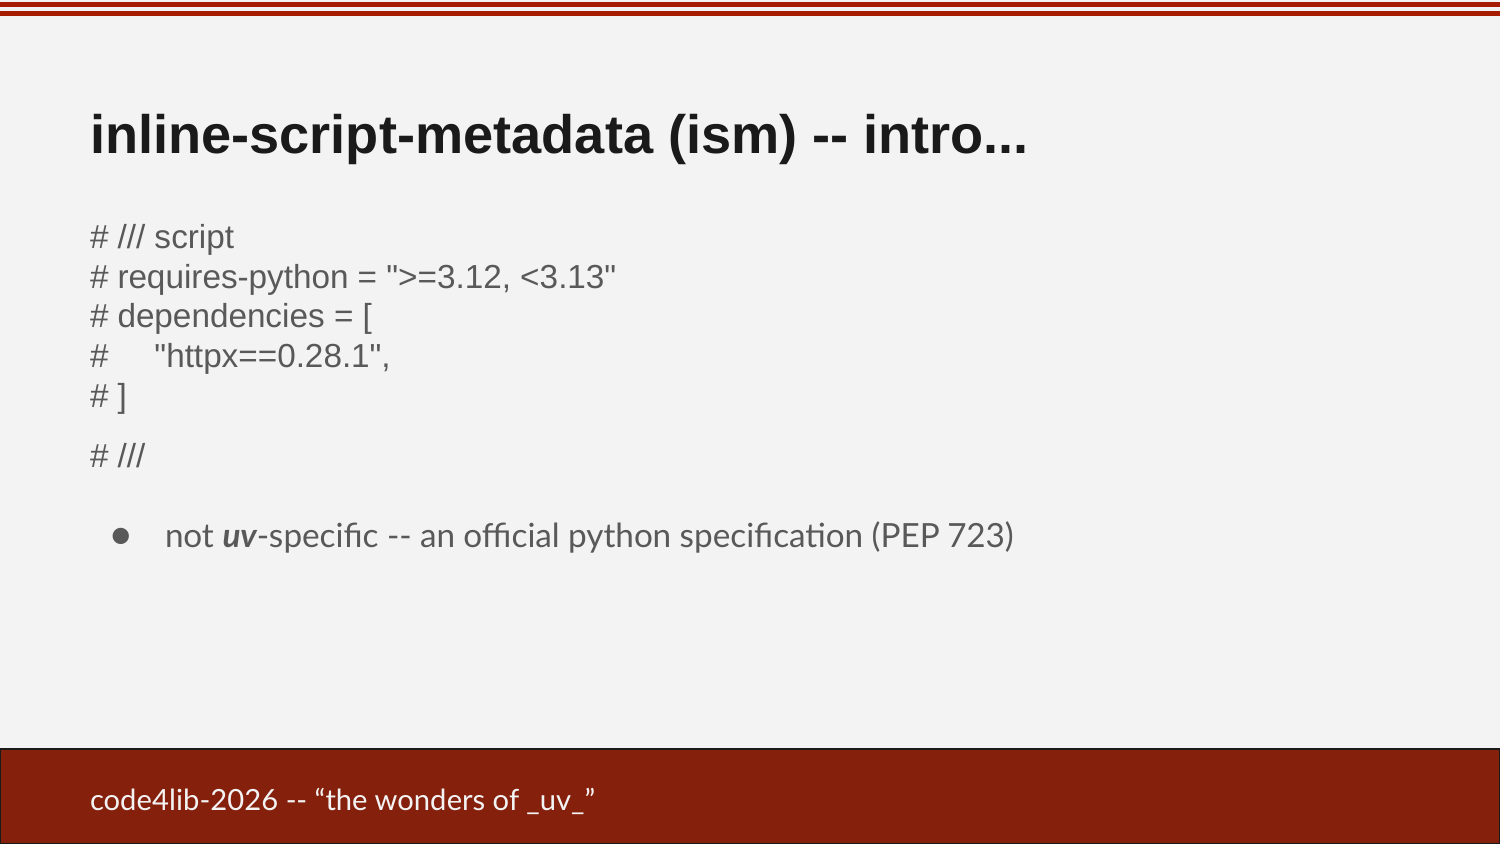

# inline-script-metadata (ism) -- intro...
# /// script
# requires-python = ">=3.12, <3.13"
# dependencies = [
#     "httpx==0.28.1",
# ]
# ///

not uv-specific -- an official python specification (PEP 723)